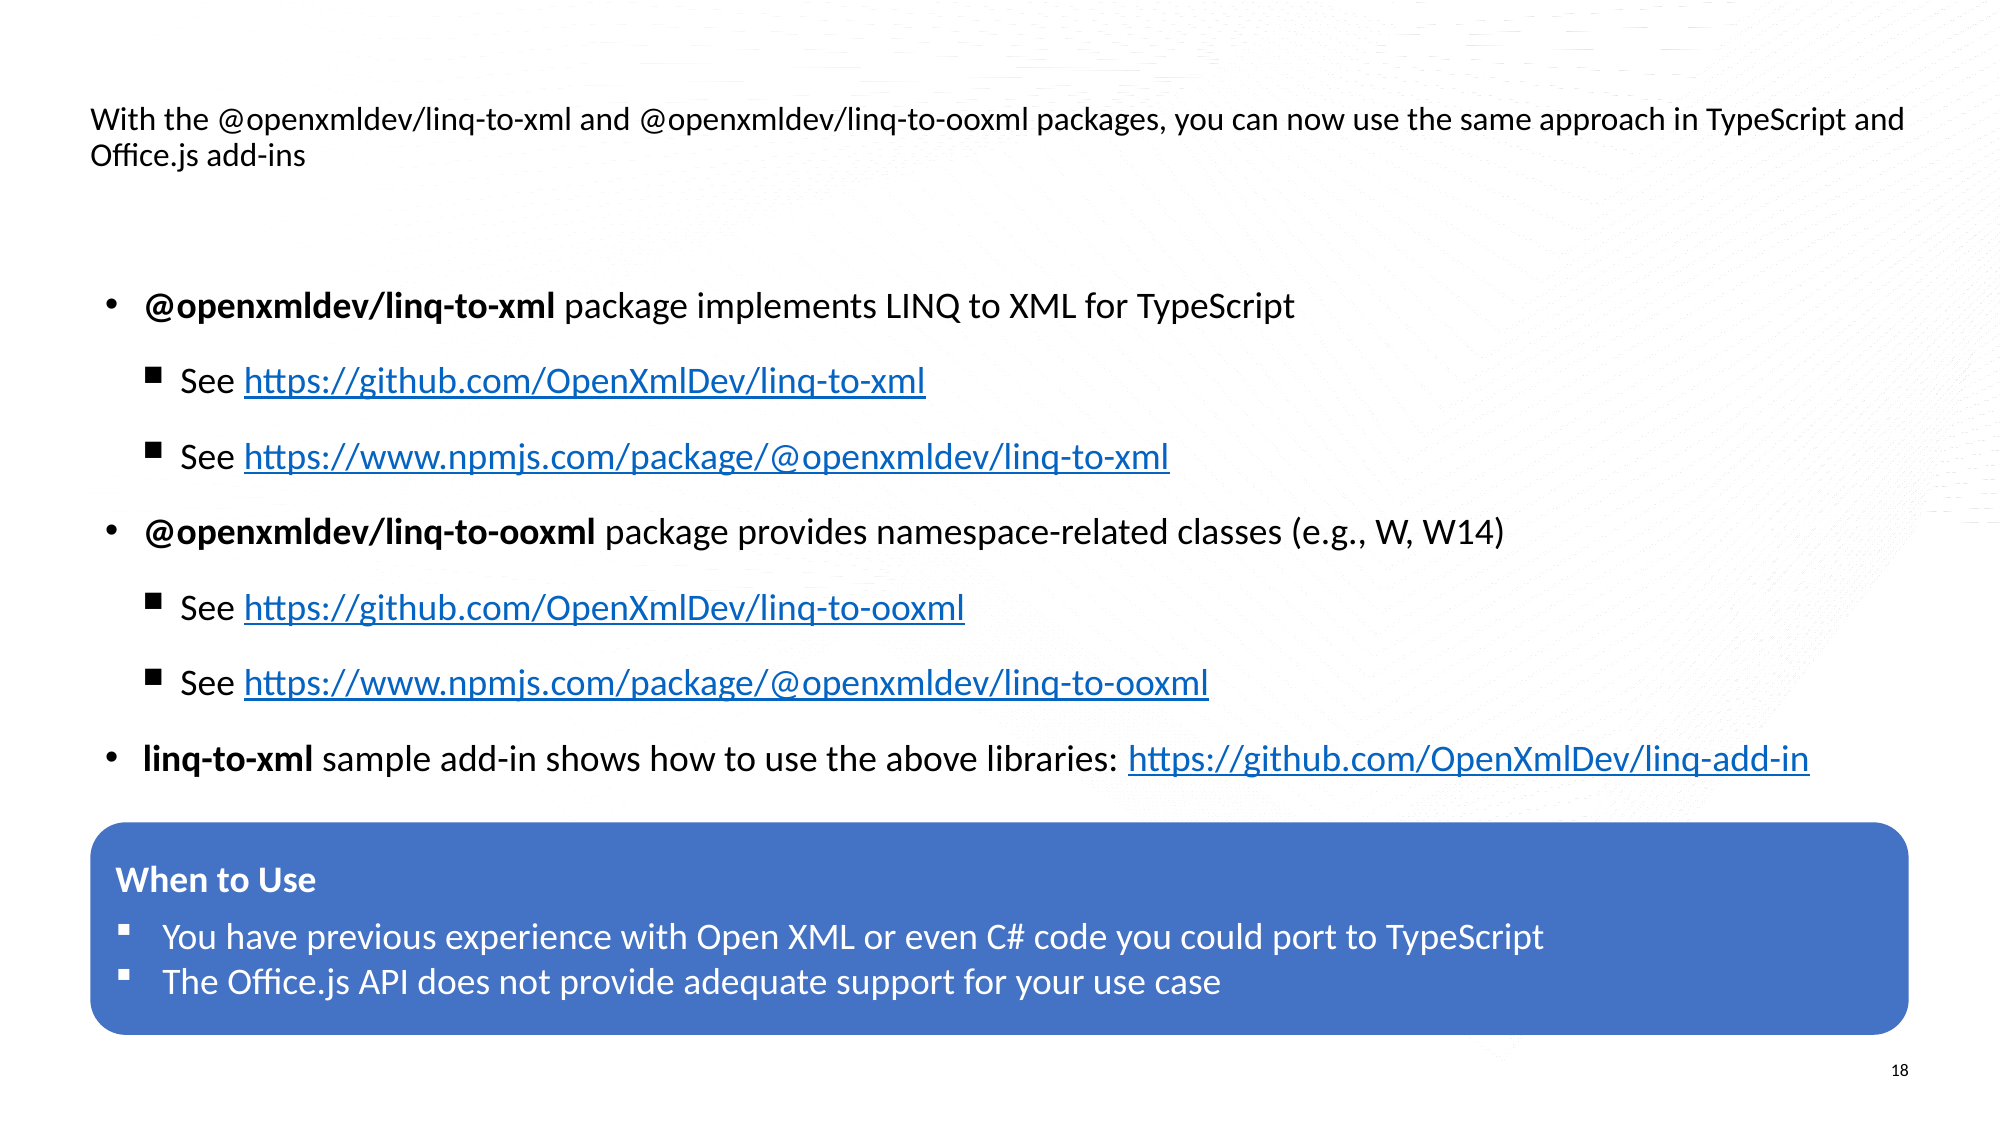

# With the @openxmldev/linq-to-xml and @openxmldev/linq-to-ooxml packages, you can now use the same approach in TypeScript and Office.js add-ins
@openxmldev/linq-to-xml package implements LINQ to XML for TypeScript
See https://github.com/OpenXmlDev/linq-to-xml
See https://www.npmjs.com/package/@openxmldev/linq-to-xml
@openxmldev/linq-to-ooxml package provides namespace-related classes (e.g., W, W14)
See https://github.com/OpenXmlDev/linq-to-ooxml
See https://www.npmjs.com/package/@openxmldev/linq-to-ooxml
linq-to-xml sample add-in shows how to use the above libraries: https://github.com/OpenXmlDev/linq-add-in

When to Use
You have previous experience with Open XML or even C# code you could port to TypeScript
The Office.js API does not provide adequate support for your use case

18